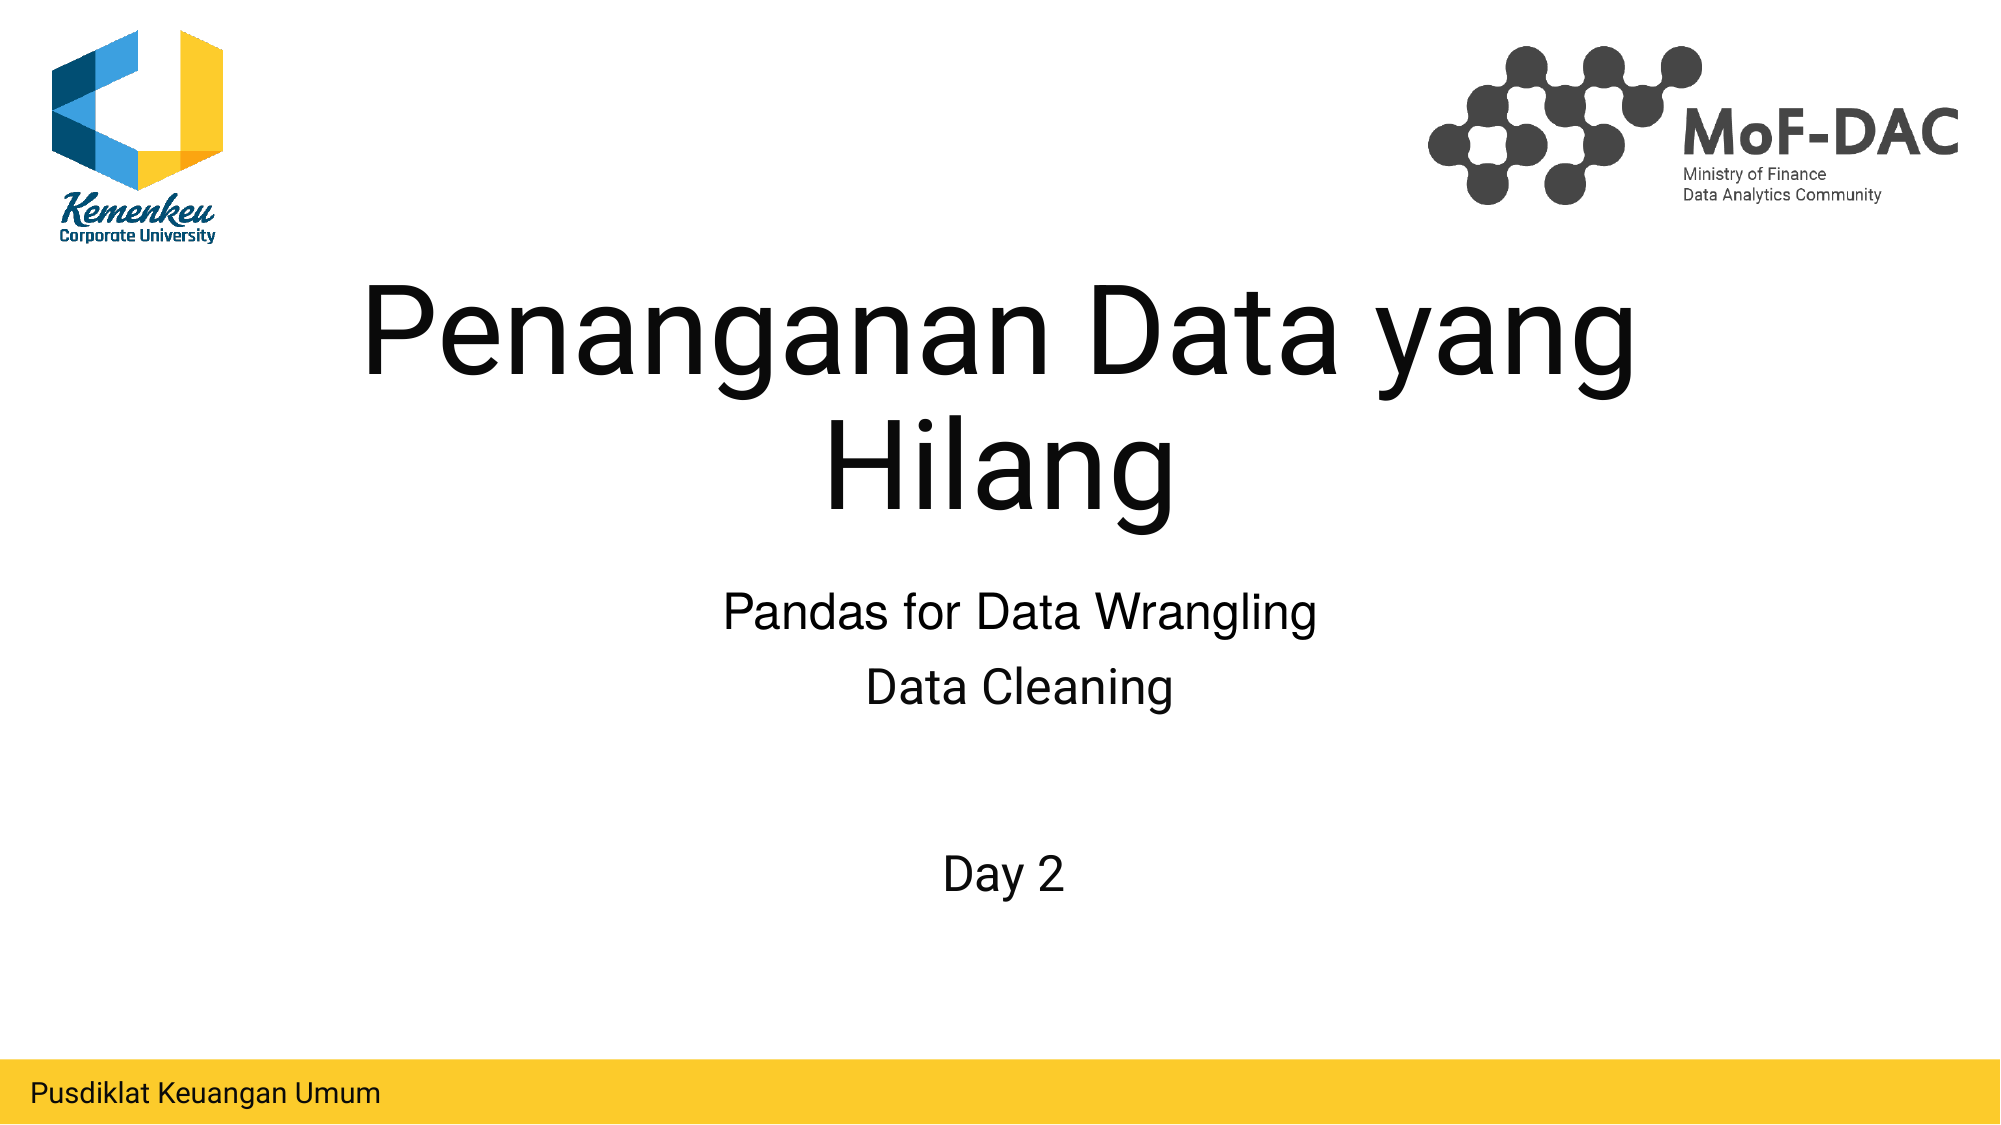

# Penanganan Data yang Hilang
Pandas for Data Wrangling
Data Cleaning
Day 2